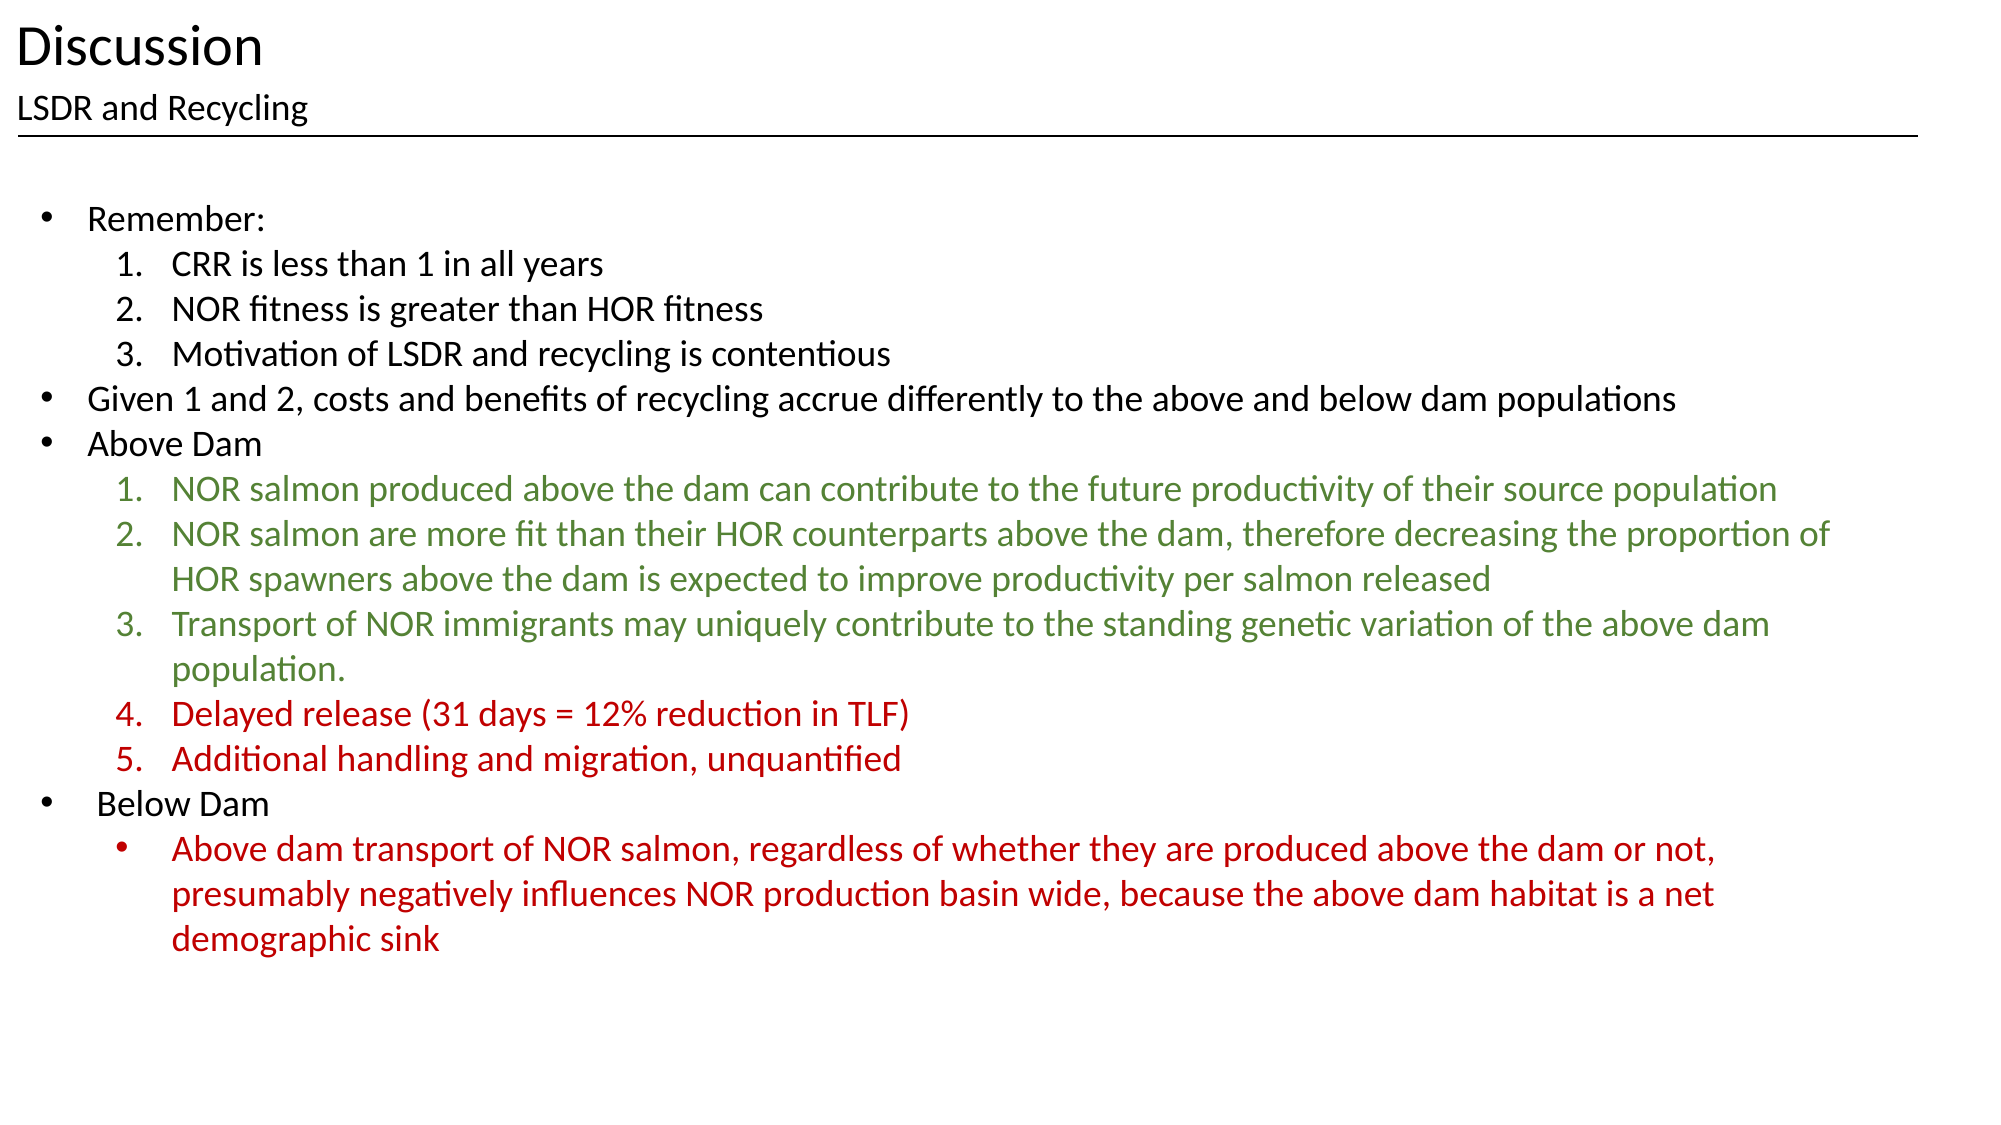

Discussion
LSDR and Recycling
Remember:
CRR is less than 1 in all years
NOR fitness is greater than HOR fitness
Motivation of LSDR and recycling is contentious
Given 1 and 2, costs and benefits of recycling accrue differently to the above and below dam populations
Above Dam
NOR salmon produced above the dam can contribute to the future productivity of their source population
NOR salmon are more fit than their HOR counterparts above the dam, therefore decreasing the proportion of HOR spawners above the dam is expected to improve productivity per salmon released
Transport of NOR immigrants may uniquely contribute to the standing genetic variation of the above dam population.
Delayed release (31 days = 12% reduction in TLF)
Additional handling and migration, unquantified
Below Dam
Above dam transport of NOR salmon, regardless of whether they are produced above the dam or not, presumably negatively influences NOR production basin wide, because the above dam habitat is a net demographic sink